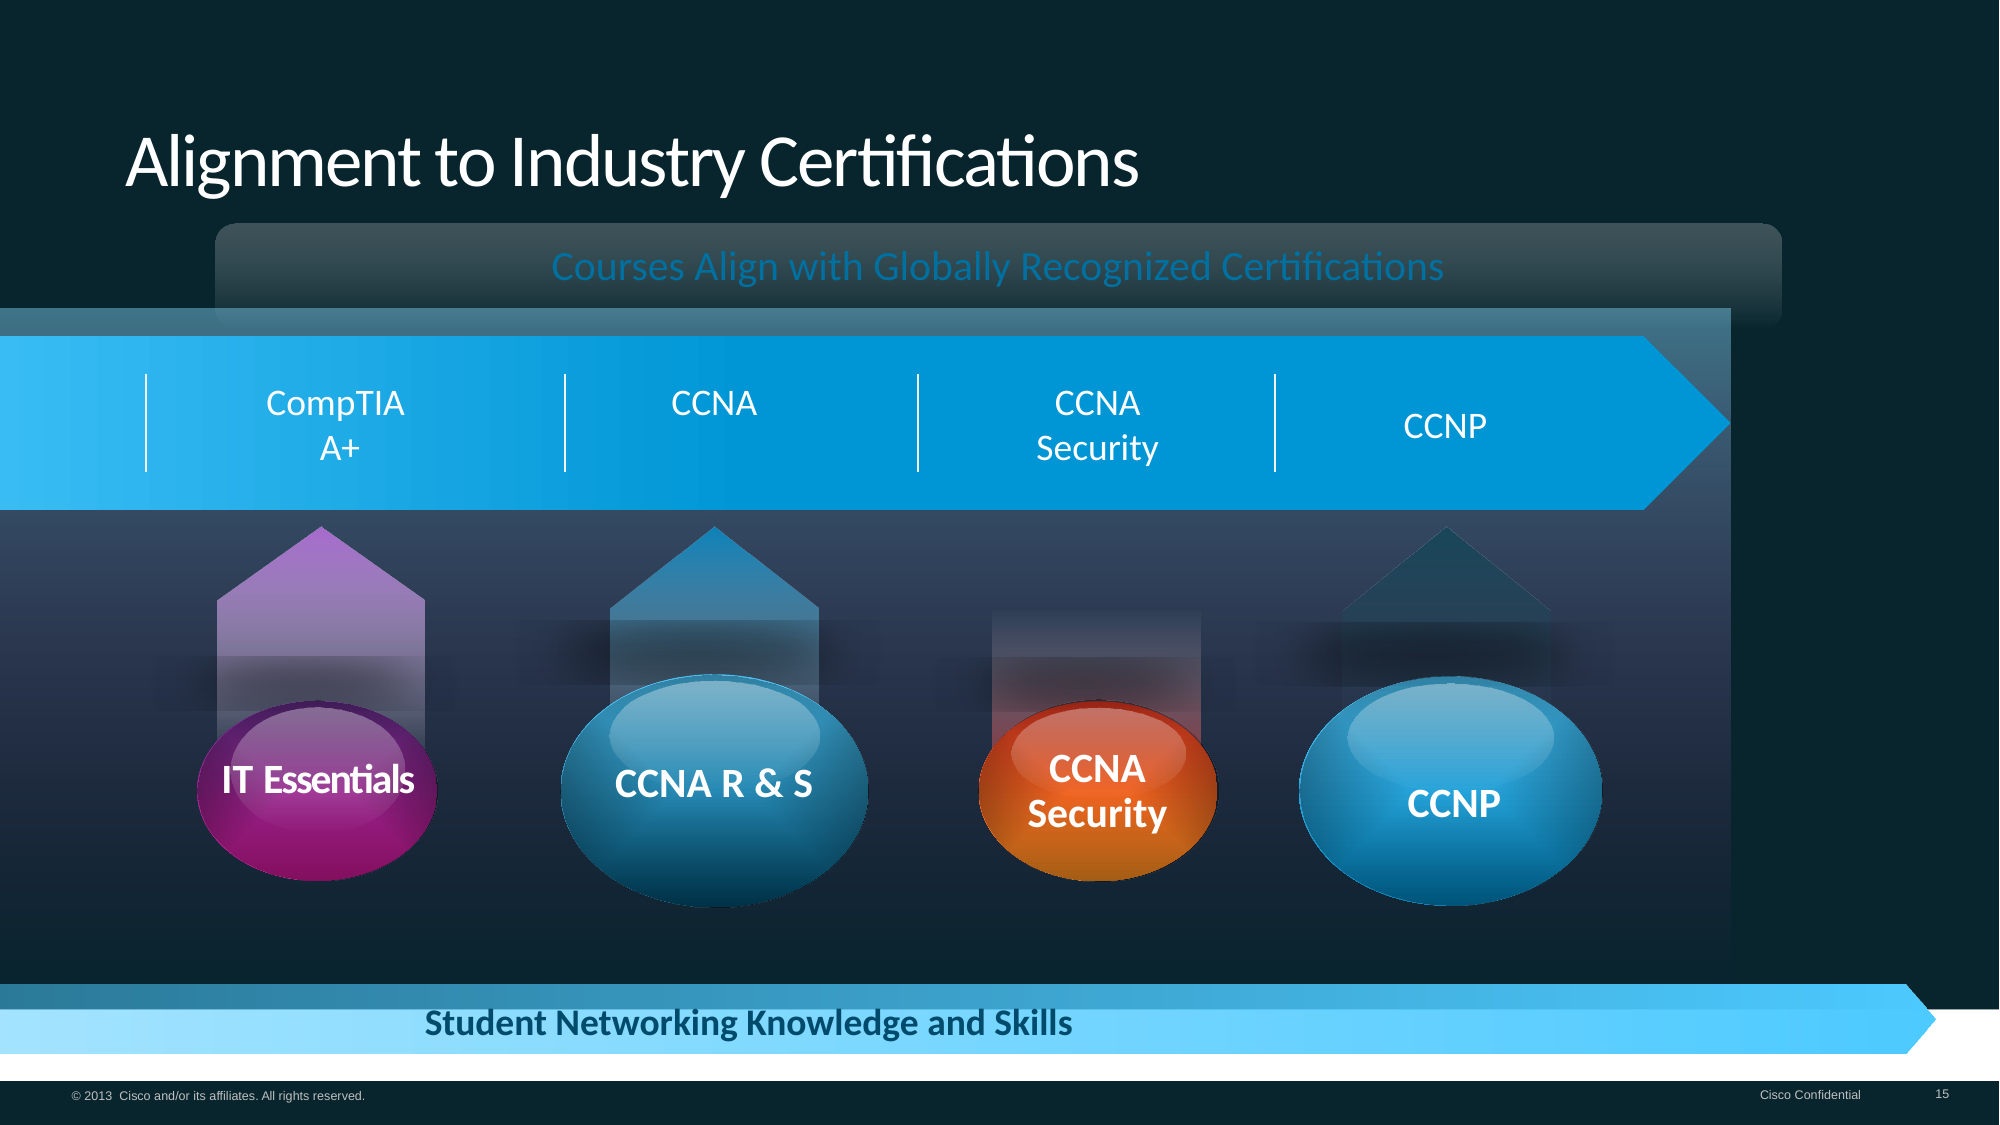

# Alignment to Industry Certifications

Courses Align with Globally Recognized Certifications

CCNA
CCNA
Security
CCNP
CompTIA
A+

CCNP

CCNA Security

IT Essentials
CCNA R & S

Student Networking Knowledge and Skills